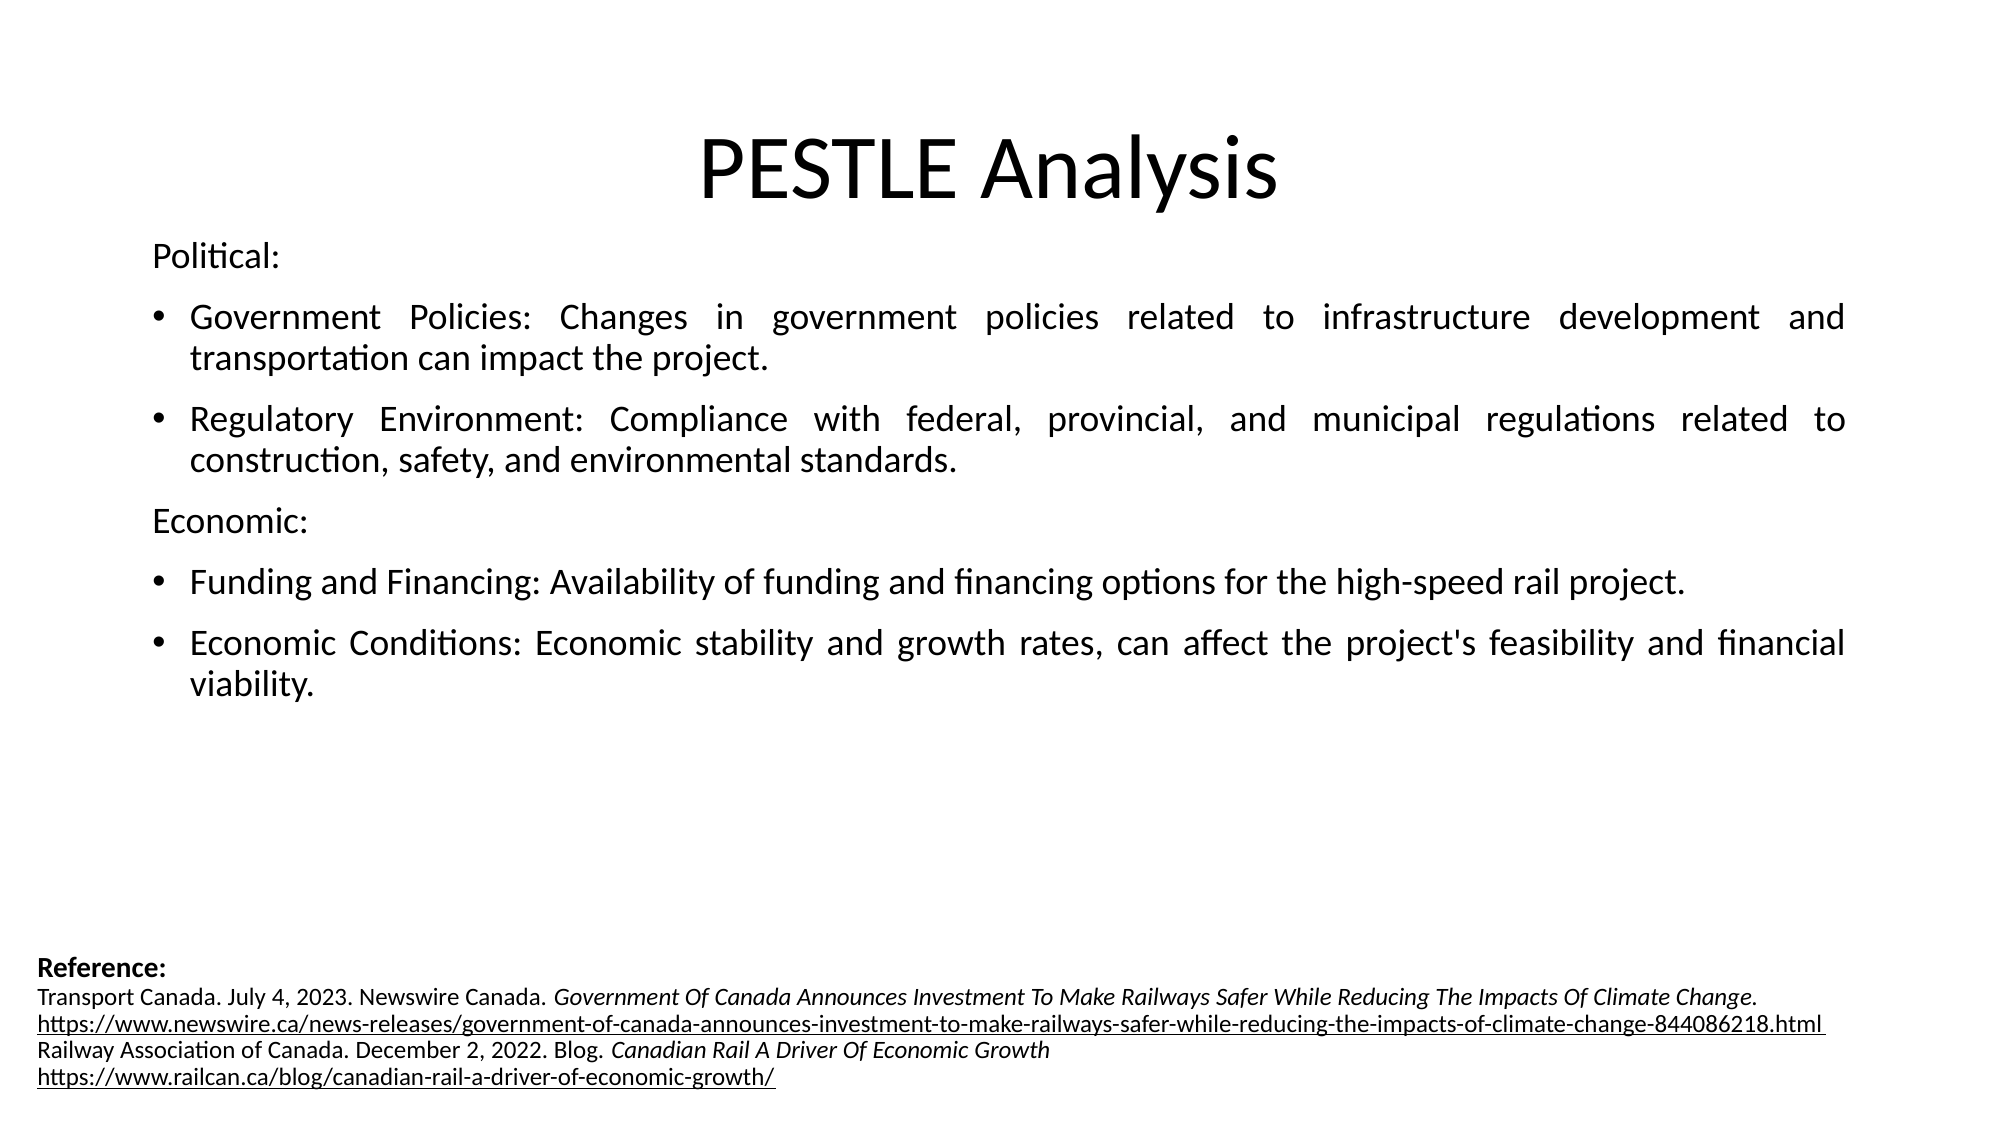

# PESTLE Analysis
Political:
Government Policies: Changes in government policies related to infrastructure development and transportation can impact the project.
Regulatory Environment: Compliance with federal, provincial, and municipal regulations related to construction, safety, and environmental standards.
Economic:
Funding and Financing: Availability of funding and financing options for the high-speed rail project.
Economic Conditions: Economic stability and growth rates, can affect the project's feasibility and financial viability.
Reference:
Transport Canada. July 4, 2023. Newswire Canada. Government Of Canada Announces Investment To Make Railways Safer While Reducing The Impacts Of Climate Change.
https://www.newswire.ca/news-releases/government-of-canada-announces-investment-to-make-railways-safer-while-reducing-the-impacts-of-climate-change-844086218.html
Railway Association of Canada. December 2, 2022. Blog. Canadian Rail A Driver Of Economic Growth
https://www.railcan.ca/blog/canadian-rail-a-driver-of-economic-growth/